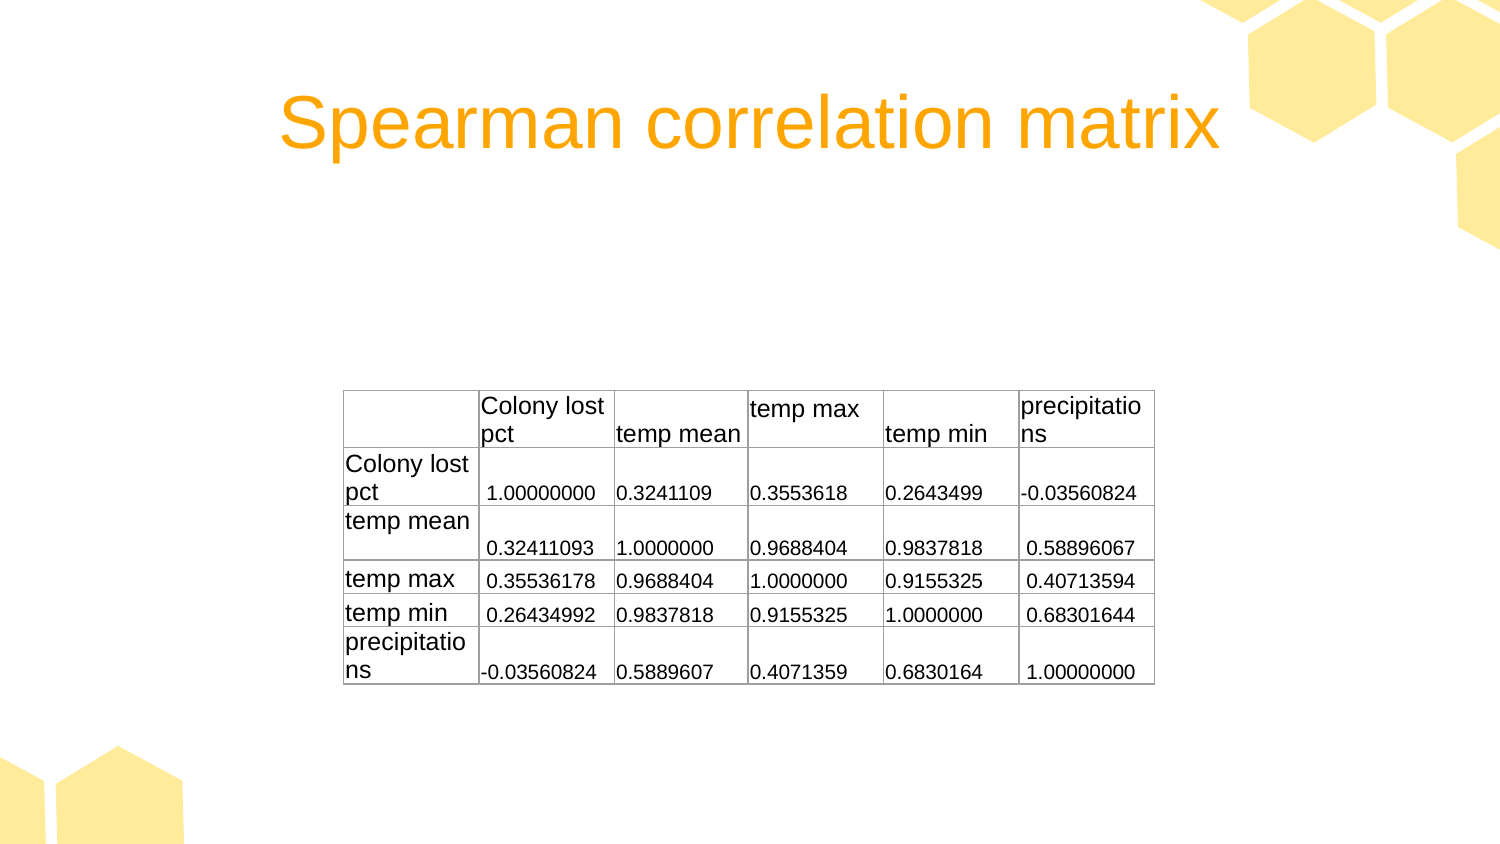

# Spearman correlation matrix
|  | Colony lost pct | temp mean | temp max | temp min | precipitations |
| --- | --- | --- | --- | --- | --- |
| Colony lost pct | 1.00000000 | 0.3241109 | 0.3553618 | 0.2643499 | -0.03560824 |
| temp mean | 0.32411093 | 1.0000000 | 0.9688404 | 0.9837818 | 0.58896067 |
| temp max | 0.35536178 | 0.9688404 | 1.0000000 | 0.9155325 | 0.40713594 |
| temp min | 0.26434992 | 0.9837818 | 0.9155325 | 1.0000000 | 0.68301644 |
| precipitations | -0.03560824 | 0.5889607 | 0.4071359 | 0.6830164 | 1.00000000 |